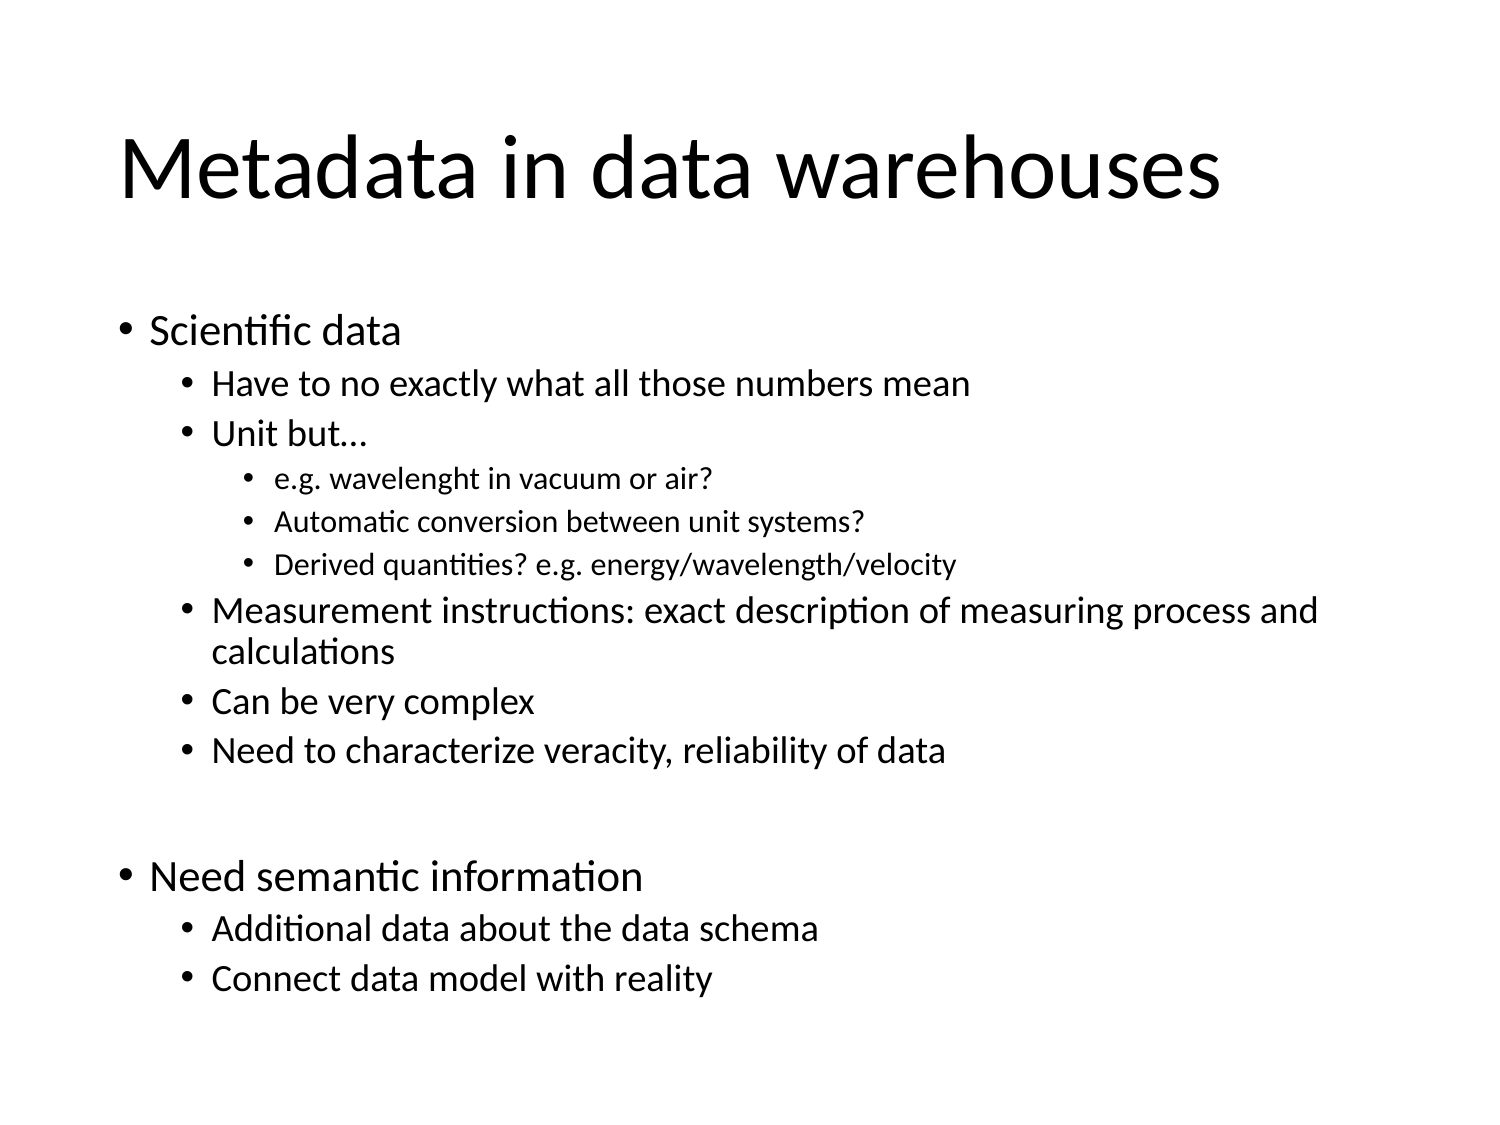

# Metadata in data warehouses
Scientific data
Have to no exactly what all those numbers mean
Unit but…
e.g. wavelenght in vacuum or air?
Automatic conversion between unit systems?
Derived quantities? e.g. energy/wavelength/velocity
Measurement instructions: exact description of measuring process and calculations
Can be very complex
Need to characterize veracity, reliability of data

Need semantic information
Additional data about the data schema
Connect data model with reality